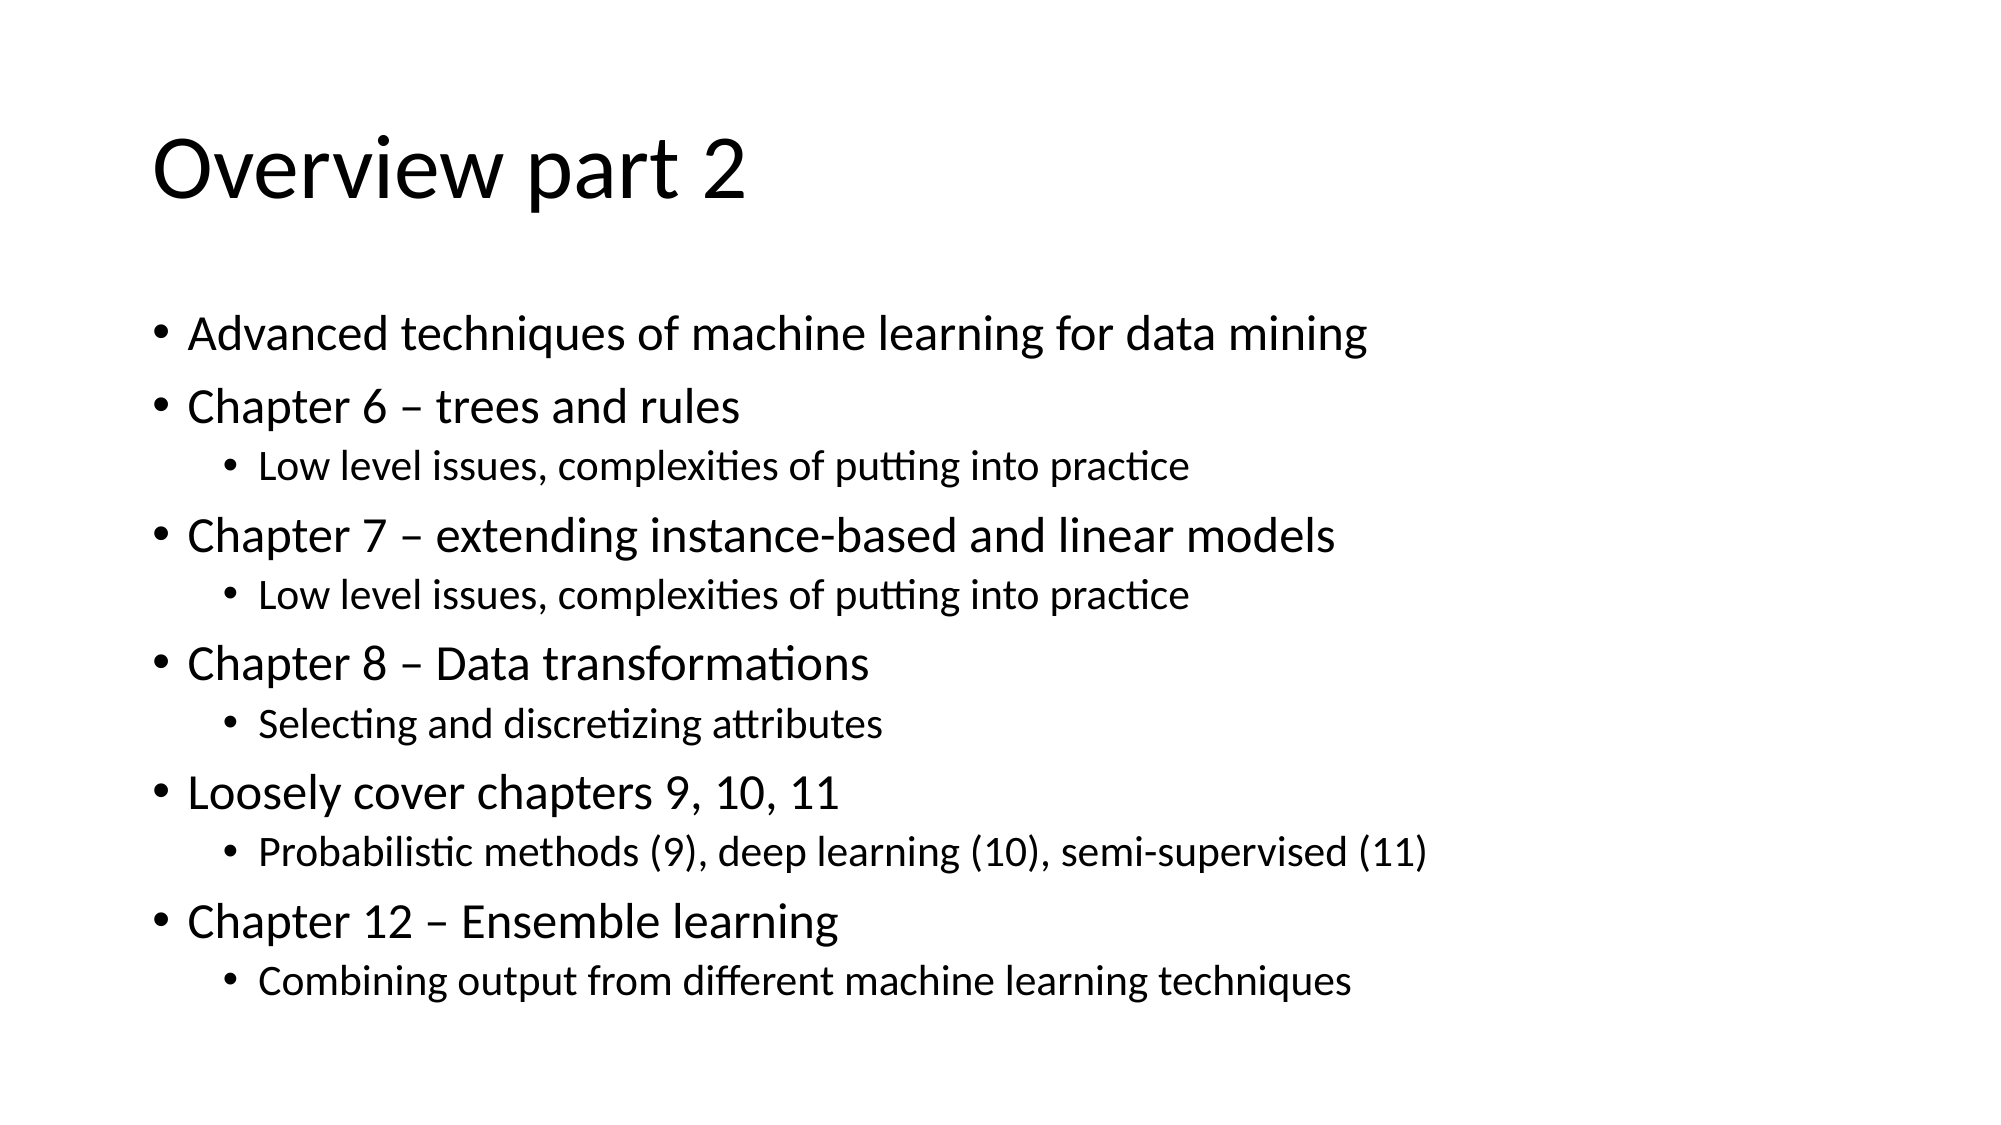

# Overview part 2
Advanced techniques of machine learning for data mining
Chapter 6 – trees and rules
Low level issues, complexities of putting into practice
Chapter 7 – extending instance-based and linear models
Low level issues, complexities of putting into practice
Chapter 8 – Data transformations
Selecting and discretizing attributes
Loosely cover chapters 9, 10, 11
Probabilistic methods (9), deep learning (10), semi-supervised (11)
Chapter 12 – Ensemble learning
Combining output from different machine learning techniques